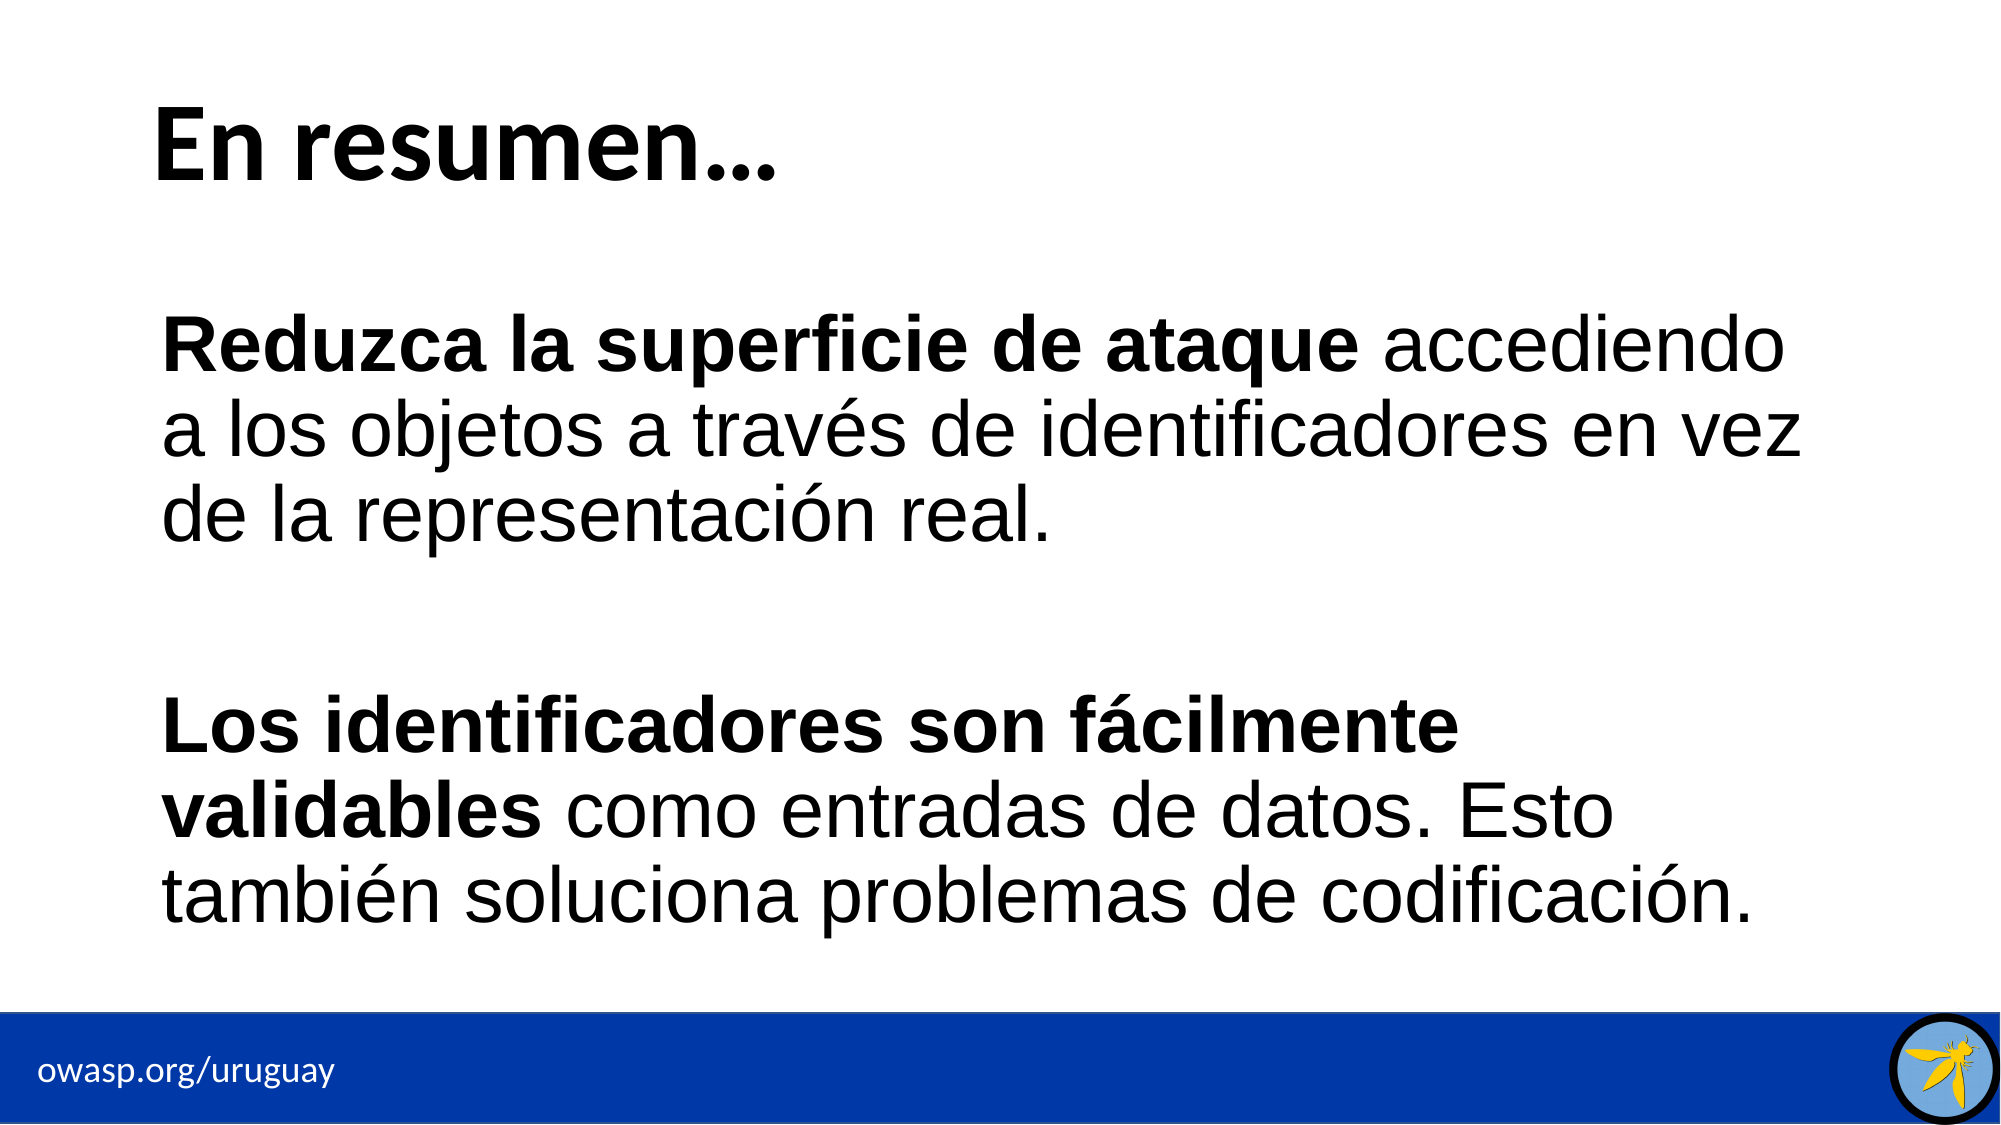

# En resumen…
Reduzca la superficie de ataque accediendo a los objetos a través de identificadores en vez de la representación real.

Los identificadores son fácilmente validables como entradas de datos. Esto también soluciona problemas de codificación.